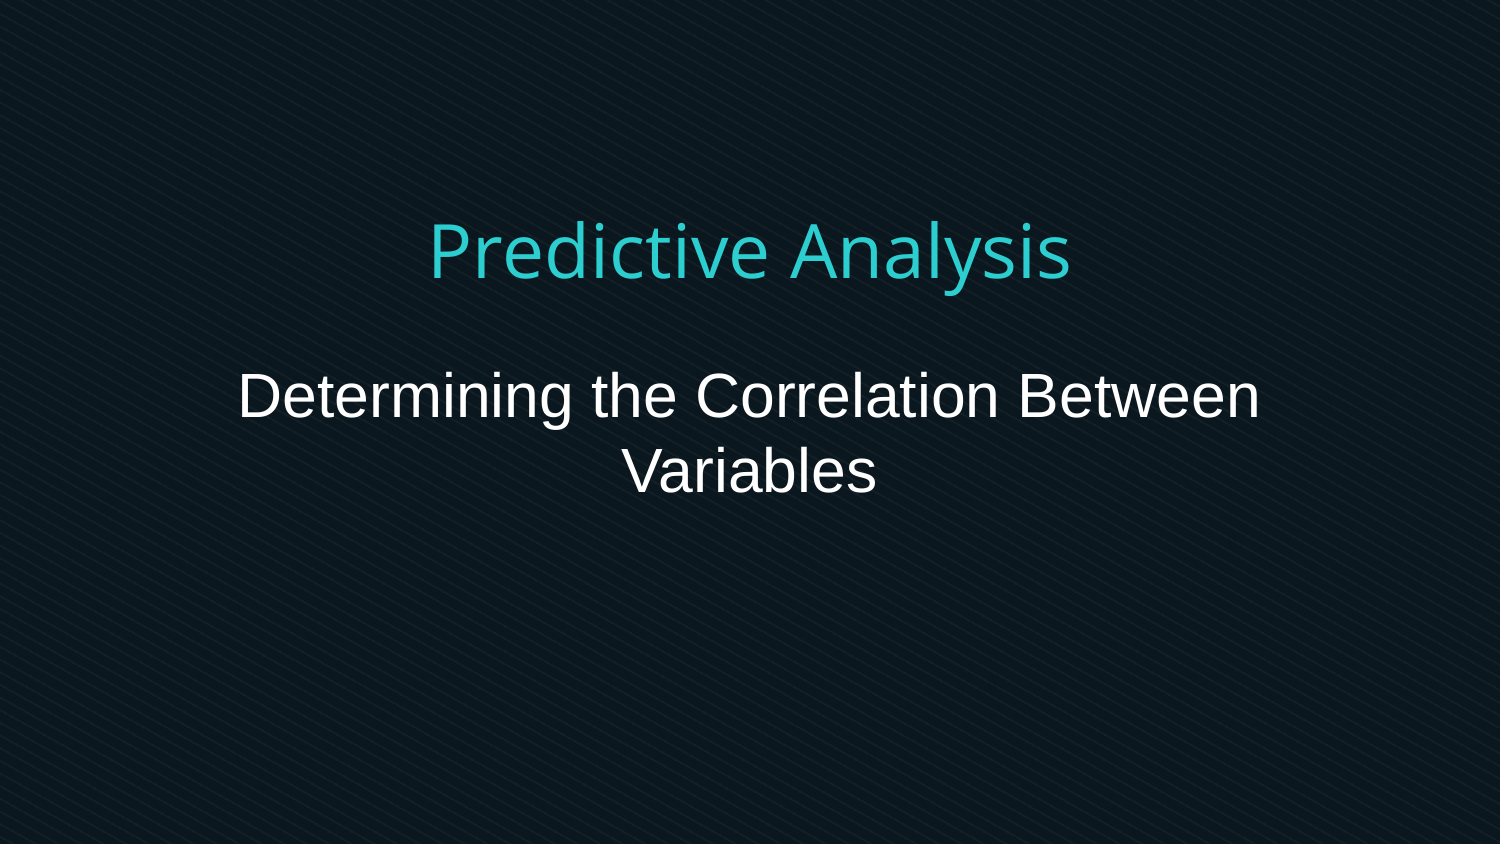

Predictive Analysis
Determining the Correlation Between Variables